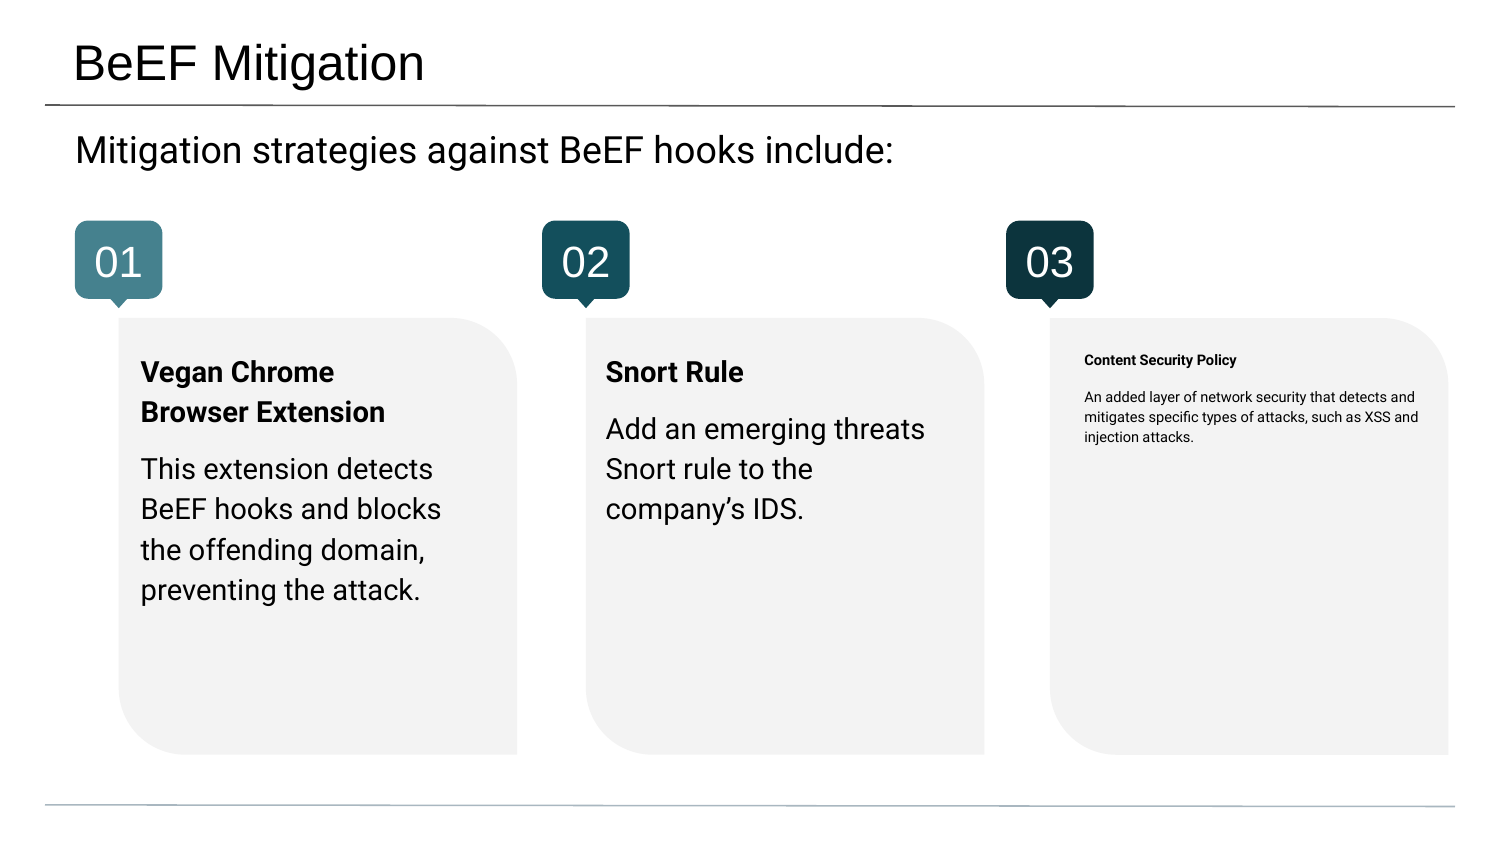

# BeEF Mitigation
Mitigation strategies against BeEF hooks include:
01

02

03

Vegan Chrome
Browser Extension
This extension detects BeEF hooks and blocks the offending domain, preventing the attack.

Snort Rule
Add an emerging threats Snort rule to the company’s IDS.

Content Security Policy
An added layer of network security that detects and mitigates specific types of attacks, such as XSS and injection attacks.